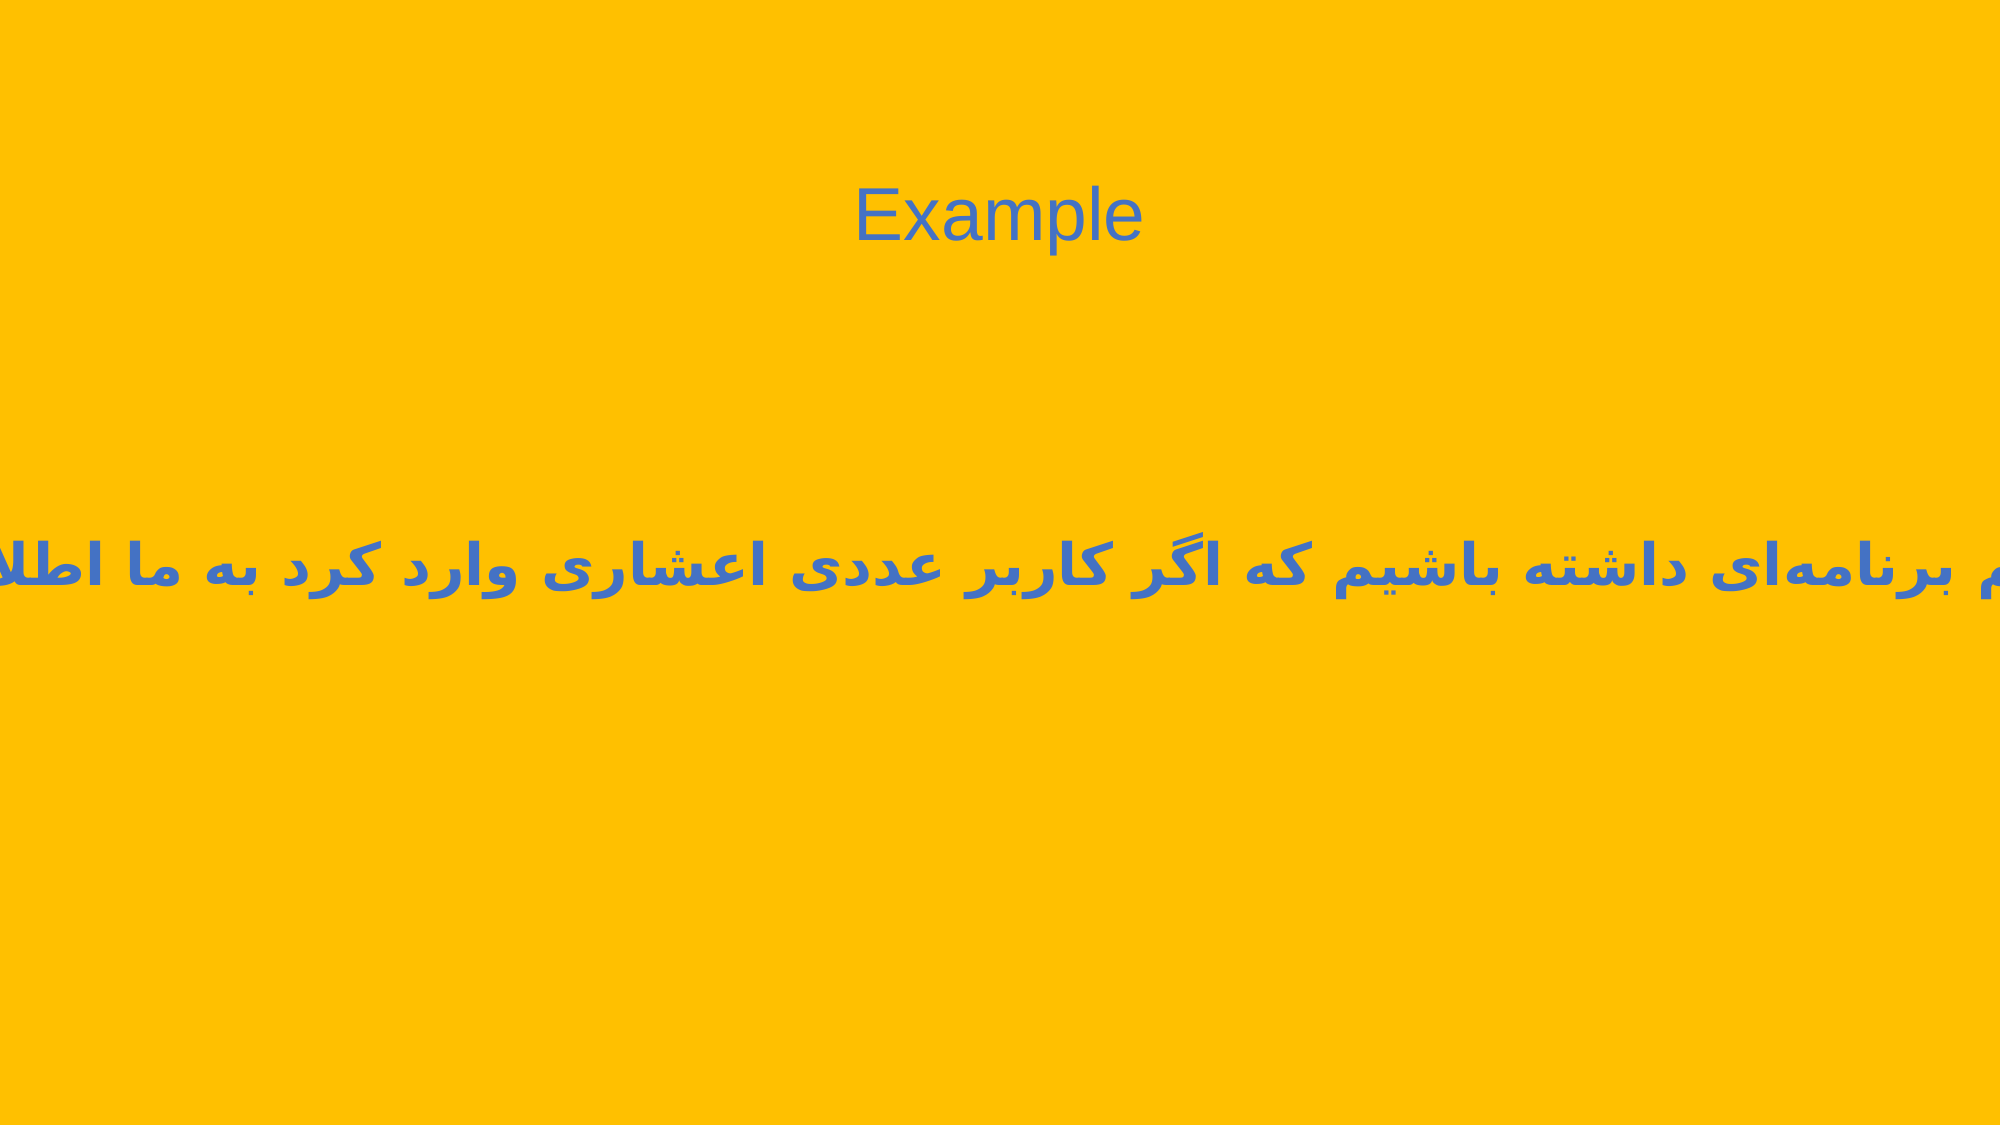

Example
میخواهیم برنامه‌ای داشته باشیم که اگر کاربر عددی اعشاری وارد کرد به ما اطلاع دهد.